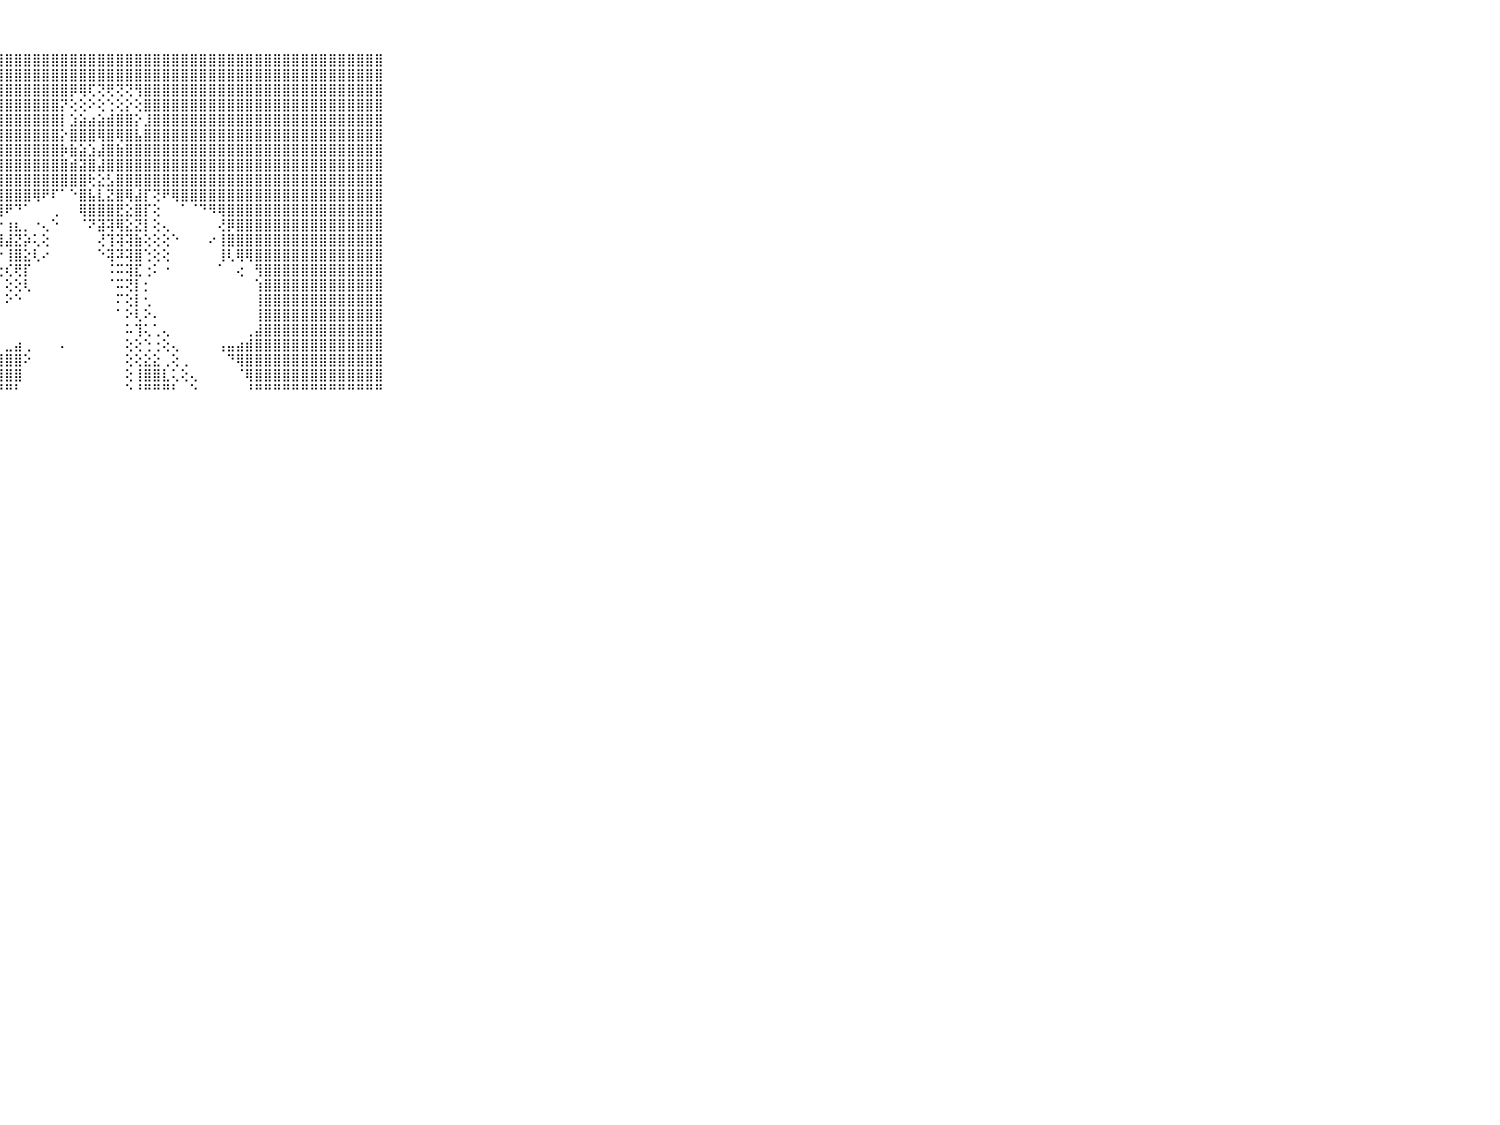

⠀⠀⠀⠀⠀⠀⠀⠀⠀⠀⠀⣿⣿⣿⣿⣿⣿⣿⣿⣿⣿⣿⣿⣿⣿⣿⣿⣿⣿⣿⣿⣿⣿⣿⣿⣿⣿⣿⣿⣿⣿⣿⣿⣿⣿⣿⣿⣿⣿⣿⣿⣿⣿⣿⣿⣿⣿⣿⣿⣿⣿⣿⣿⣿⣿⣿⣿⣿⣿⠀⠀⠀⠀⠀⠀⠀⠀⠀⠀⠀⠀
⠀⠀⠀⠀⠀⠀⠀⠀⠀⠀⠀⣿⣿⣿⣿⣿⣿⣿⣿⣿⣿⣿⣿⣿⣿⣿⣿⣿⣿⣿⣿⣿⣿⣿⣿⣿⣿⣿⣿⣿⣿⣿⣿⣿⣿⣿⣿⣿⣿⣿⣿⣿⣿⣿⣿⣿⣿⣿⣿⣿⣿⣿⣿⣿⣿⣿⣿⣿⣿⠀⠀⠀⠀⠀⠀⠀⠀⠀⠀⠀⠀
⠀⠀⠀⠀⠀⠀⠀⠀⠀⠀⠀⣿⣿⣿⣿⣿⣿⣿⣿⣿⣿⣿⣿⣿⣿⣿⣿⣿⣿⣿⣿⣿⣿⣿⣿⡿⢿⢏⢝⢟⢝⢝⢻⣿⣿⣿⣿⣿⣿⣿⣿⣿⣿⣿⣿⣿⣿⣿⣿⣿⣿⣿⣿⣿⣿⣿⣿⣿⣿⠀⠀⠀⠀⠀⠀⠀⠀⠀⠀⠀⠀
⠀⠀⠀⠀⠀⠀⠀⠀⠀⠀⠀⣿⣿⣿⣿⣿⣿⣿⣿⣿⣿⣿⣿⣿⣿⣿⣿⣿⣿⣿⣿⣿⣿⣿⡝⢕⢕⠕⢕⢑⢕⡕⢕⣿⣿⣿⣿⣿⣿⣿⣿⣿⣿⣿⣿⣿⣿⣿⣿⣿⣿⣿⣿⣿⣿⣿⣿⣿⣿⠀⠀⠀⠀⠀⠀⠀⠀⠀⠀⠀⠀
⠀⠀⠀⠀⠀⠀⠀⠀⠀⠀⠀⣿⣿⣿⣿⣿⣿⣿⣿⣿⣿⣿⣿⣿⣿⣿⣿⣿⣿⣿⣿⣿⣿⣿⡇⣱⣵⣴⣵⣾⣿⣿⡕⣸⣿⣿⣿⣿⣿⣿⣿⣿⣿⣿⣿⣿⣿⣿⣿⣿⣿⣿⣿⣿⣿⣿⣿⣿⣿⠀⠀⠀⠀⠀⠀⠀⠀⠀⠀⠀⠀
⠀⠀⠀⠀⠀⠀⠀⠀⠀⠀⠀⣿⣿⣿⣿⣿⣿⣿⣿⣿⣿⣿⣿⣿⣿⣿⣿⣿⣿⣿⣿⣿⣿⣿⡕⣿⣿⣿⢿⣿⢿⣿⣧⣿⣿⣿⣿⣿⣿⣿⣿⣿⣿⣿⣿⣿⣿⣿⣿⣿⣿⣿⣿⣿⣿⣿⣿⣿⣿⠀⠀⠀⠀⠀⠀⠀⠀⠀⠀⠀⠀
⠀⠀⠀⠀⠀⠀⠀⠀⠀⠀⠀⣿⣿⣿⣿⣿⣿⣿⣿⣿⣿⣿⣿⣿⣿⣿⣿⣿⣿⣿⣿⣿⣿⣿⡷⣷⣵⣱⣼⣿⣷⣿⣿⣿⣿⣿⣿⣿⣿⣿⣿⣿⣿⣿⣿⣿⣿⣿⣿⣿⣿⣿⣿⣿⣿⣿⣿⣿⣿⠀⠀⠀⠀⠀⠀⠀⠀⠀⠀⠀⠀
⠀⠀⠀⠀⠀⠀⠀⠀⠀⠀⠀⣿⣿⣿⣿⣿⣿⣿⣿⣿⣿⣿⣿⣿⣿⣿⣿⣿⣿⣿⣿⣿⣿⣿⣿⣾⣽⣿⣼⣿⣿⣿⣿⣿⣿⣿⣿⣿⣿⣿⣿⣿⣿⣿⣿⣿⣿⣿⣿⣿⣿⣿⣿⣿⣿⣿⣿⣿⣿⠀⠀⠀⠀⠀⠀⠀⠀⠀⠀⠀⠀
⠀⠀⠀⠀⠀⠀⠀⠀⠀⠀⠀⣿⣿⣿⣿⣿⣿⣿⣿⣿⣿⣿⣿⣿⣿⣿⣿⣿⣿⣿⣿⣿⣿⣿⣿⣿⣿⢗⣕⣣⣿⣿⣿⣿⣿⣿⣿⣿⣿⣿⣿⣿⣿⣿⣿⣿⣿⣿⣿⣿⣿⣿⣿⣿⣿⣿⣿⣿⣿⠀⠀⠀⠀⠀⠀⠀⠀⠀⠀⠀⠀
⠀⠀⠀⠀⠀⠀⠀⠀⠀⠀⠀⣿⣿⣿⣿⣿⣿⣿⣿⣿⣿⣿⣿⣿⣿⣿⣿⣿⣿⣿⣿⢿⠟⠏⠁⠑⣿⣧⣇⣝⣿⢿⣼⡏⢝⠟⢿⣿⣿⣿⣿⣿⣿⣿⣿⣿⣿⣿⣿⣿⣿⣿⣿⣿⣿⣿⣿⣿⣿⠀⠀⠀⠀⠀⠀⠀⠀⠀⠀⠀⠀
⠀⠀⠀⠀⠀⠀⠀⠀⠀⠀⠀⣿⣿⣿⣿⣿⣿⣿⣿⣿⣿⣿⣿⣿⣿⣿⣿⢿⠟⠙⠁⠀⠀⢀⠀⠀⢿⣿⣿⣿⣟⣕⣿⡏⢕⠀⠀⠁⠈⠙⠻⢿⣿⣿⣿⣿⣿⣿⣿⣿⣿⣿⣿⣿⣿⣿⣿⣿⣿⠀⠀⠀⠀⠀⠀⠀⠀⠀⠀⠀⠀
⠀⠀⠀⠀⠀⠀⠀⠀⠀⠀⠀⣿⣿⣿⣿⣿⣿⣿⣿⣿⣿⣿⣿⣿⣿⣿⡏⠑⢰⣆⡀⠐⢄⠑⠀⠀⠈⠝⣽⢽⢿⣕⣝⡇⢕⢄⠀⠀⠀⠀⠀⢜⡿⣿⣿⣿⣿⣿⣿⣿⣿⣿⣿⣿⣿⣿⣿⣿⣿⠀⠀⠀⠀⠀⠀⠀⠀⠀⠀⠀⠀
⠀⠀⠀⠀⠀⠀⠀⠀⠀⠀⠀⣿⣿⣿⣿⣿⣿⣿⣿⣿⣿⣿⣿⣿⣿⣿⢧⣹⣼⣝⡵⢅⢕⠀⠀⠀⠀⠀⢜⢹⢽⢽⣷⢕⢕⢕⠑⠀⠀⠀⠔⢸⣿⣿⣿⣿⣿⣿⣿⣿⣿⣿⣿⣿⣿⣿⣿⣿⣿⠀⠀⠀⠀⠀⠀⠀⠀⠀⠀⠀⠀
⠀⠀⠀⠀⠀⠀⠀⠀⠀⠀⠀⣿⣿⣿⣿⣿⣿⣿⣿⣿⣿⣿⣿⣿⣿⣿⡧⡕⢸⣿⣕⢇⠔⠀⠀⠀⠀⠀⠑⢽⠽⢽⣿⢑⢕⢕⠀⠀⠀⠀⠀⢸⢇⢿⢿⣿⣿⣿⣿⣿⣿⣿⣿⣿⣿⣿⣿⣿⣿⠀⠀⠀⠀⠀⠀⠀⠀⠀⠀⠀⠀
⠀⠀⠀⠀⠀⠀⠀⠀⠀⠀⠀⣿⣿⣿⣿⣿⣿⣿⣿⣿⣿⣿⣿⣿⣿⣿⡷⢕⢎⢟⡏⠀⠀⠀⠀⠀⠀⠀⠀⠨⠭⢽⣏⢐⠅⠐⠀⠀⠀⠀⠀⠁⠀⢔⠀⢻⣿⣿⣿⣿⣿⣿⣿⣿⣿⣿⣿⣿⣿⠀⠀⠀⠀⠀⠀⠀⠀⠀⠀⠀⠀
⠀⠀⠀⠀⠀⠀⠀⠀⠀⠀⠀⣿⣿⣿⣿⣿⣿⣿⣿⣿⣿⣿⣿⣿⣿⡿⢕⠁⢕⢕⢇⠀⠀⠀⠀⠀⠀⠀⠀⠈⠭⢝⡇⡂⠀⠀⠀⠀⠀⠀⠀⠀⠀⠀⠀⢱⣿⣿⣿⣿⣿⣿⣿⣿⣿⣿⣿⣿⣿⠀⠀⠀⠀⠀⠀⠀⠀⠀⠀⠀⠀
⠀⠀⠀⠀⠀⠀⠀⠀⠀⠀⠀⣿⣿⣿⣿⣿⣿⣿⣿⣿⣿⣿⣿⣿⡿⢕⢕⠀⠕⠑⠀⠀⠀⠀⠀⠀⠀⠀⠀⠀⠍⢕⡇⢂⠀⠀⠀⠀⠀⠀⠀⠀⠀⠀⠀⢸⣿⣿⣿⣿⣿⣿⣿⣿⣿⣿⣿⣿⣿⠀⠀⠀⠀⠀⠀⠀⠀⠀⠀⠀⠀
⠀⠀⠀⠀⠀⠀⠀⠀⠀⠀⠀⣿⣿⣿⣿⣿⣿⣿⣿⣿⣿⣿⣿⣿⠇⠕⠑⠀⠀⠀⠀⠀⠀⠀⠀⠀⠀⠀⠀⠀⠁⠕⢇⠕⠄⠀⠀⠀⠀⠀⠀⠀⠀⠀⠀⢸⣿⣿⣿⣿⣿⣿⣿⣿⣿⣿⣿⣿⣿⠀⠀⠀⠀⠀⠀⠀⠀⠀⠀⠀⠀
⠀⠀⠀⠀⠀⠀⠀⠀⠀⠀⠀⣿⣿⣿⣿⣿⣿⣿⣿⣿⣿⣿⣿⣇⠀⠀⠀⠀⠀⠀⠀⠀⠀⠀⠀⠀⠀⠀⠀⠀⠀⠥⢹⢅⢁⢄⠀⠀⠀⠀⠀⠀⠀⠀⢀⣼⣿⣿⣿⣿⣿⣿⣿⣿⣿⣿⣿⣿⣿⠀⠀⠀⠀⠀⠀⠀⠀⠀⠀⠀⠀
⠀⠀⠀⠀⠀⠀⠀⠀⠀⠀⠀⣿⣿⣿⣿⣿⣿⣿⣿⣿⣿⣿⣿⣿⣆⢀⠀⠀⣀⣴⢀⠀⠀⠀⠄⠀⠀⠀⠀⠀⠀⢕⢕⢑⢐⢕⢄⠀⠀⠀⠀⢠⣤⣴⣾⣿⣿⣿⣿⣿⣿⣿⣿⣿⣿⣿⣿⣿⣿⠀⠀⠀⠀⠀⠀⠀⠀⠀⠀⠀⠀
⠀⠀⠀⠀⠀⠀⠀⠀⠀⠀⠀⣿⣿⣿⣿⣿⣿⣿⣿⣿⣿⣿⣿⣿⣿⣿⣷⣿⣿⣿⠕⠀⠀⠀⠀⠀⠀⠀⠀⠀⠀⢕⢕⣕⣕⢀⢕⢀⠀⠀⠀⠀⠙⢿⣿⣿⣿⣿⣿⣿⣿⣿⣿⣿⣿⣿⣿⣿⣿⠀⠀⠀⠀⠀⠀⠀⠀⠀⠀⠀⠀
⠀⠀⠀⠀⠀⠀⠀⠀⠀⠀⠀⣿⣿⣿⣿⣿⣿⣿⣿⣿⣿⣿⣿⣿⣿⣿⣿⣿⣿⣿⠀⠀⠀⠀⠀⠀⠀⠀⠀⠀⠀⢕⢸⣿⣿⣇⢅⢕⢄⠀⠀⠀⠀⠈⢿⣿⣿⣿⣿⣿⣿⣿⣿⣿⣿⣿⣿⣿⣿⠀⠀⠀⠀⠀⠀⠀⠀⠀⠀⠀⠀
⠀⠀⠀⠀⠀⠀⠀⠀⠀⠀⠀⠛⠛⠛⠛⠛⠛⠛⠛⠛⠛⠛⠛⠛⠛⠛⠛⠛⠛⠃⠀⠀⠀⠀⠀⠀⠀⠀⠀⠀⠀⠑⠘⠛⠛⠛⠃⠀⠑⠀⠀⠀⠀⠀⠘⠛⠛⠛⠛⠛⠛⠛⠛⠛⠛⠛⠛⠛⠛⠀⠀⠀⠀⠀⠀⠀⠀⠀⠀⠀⠀